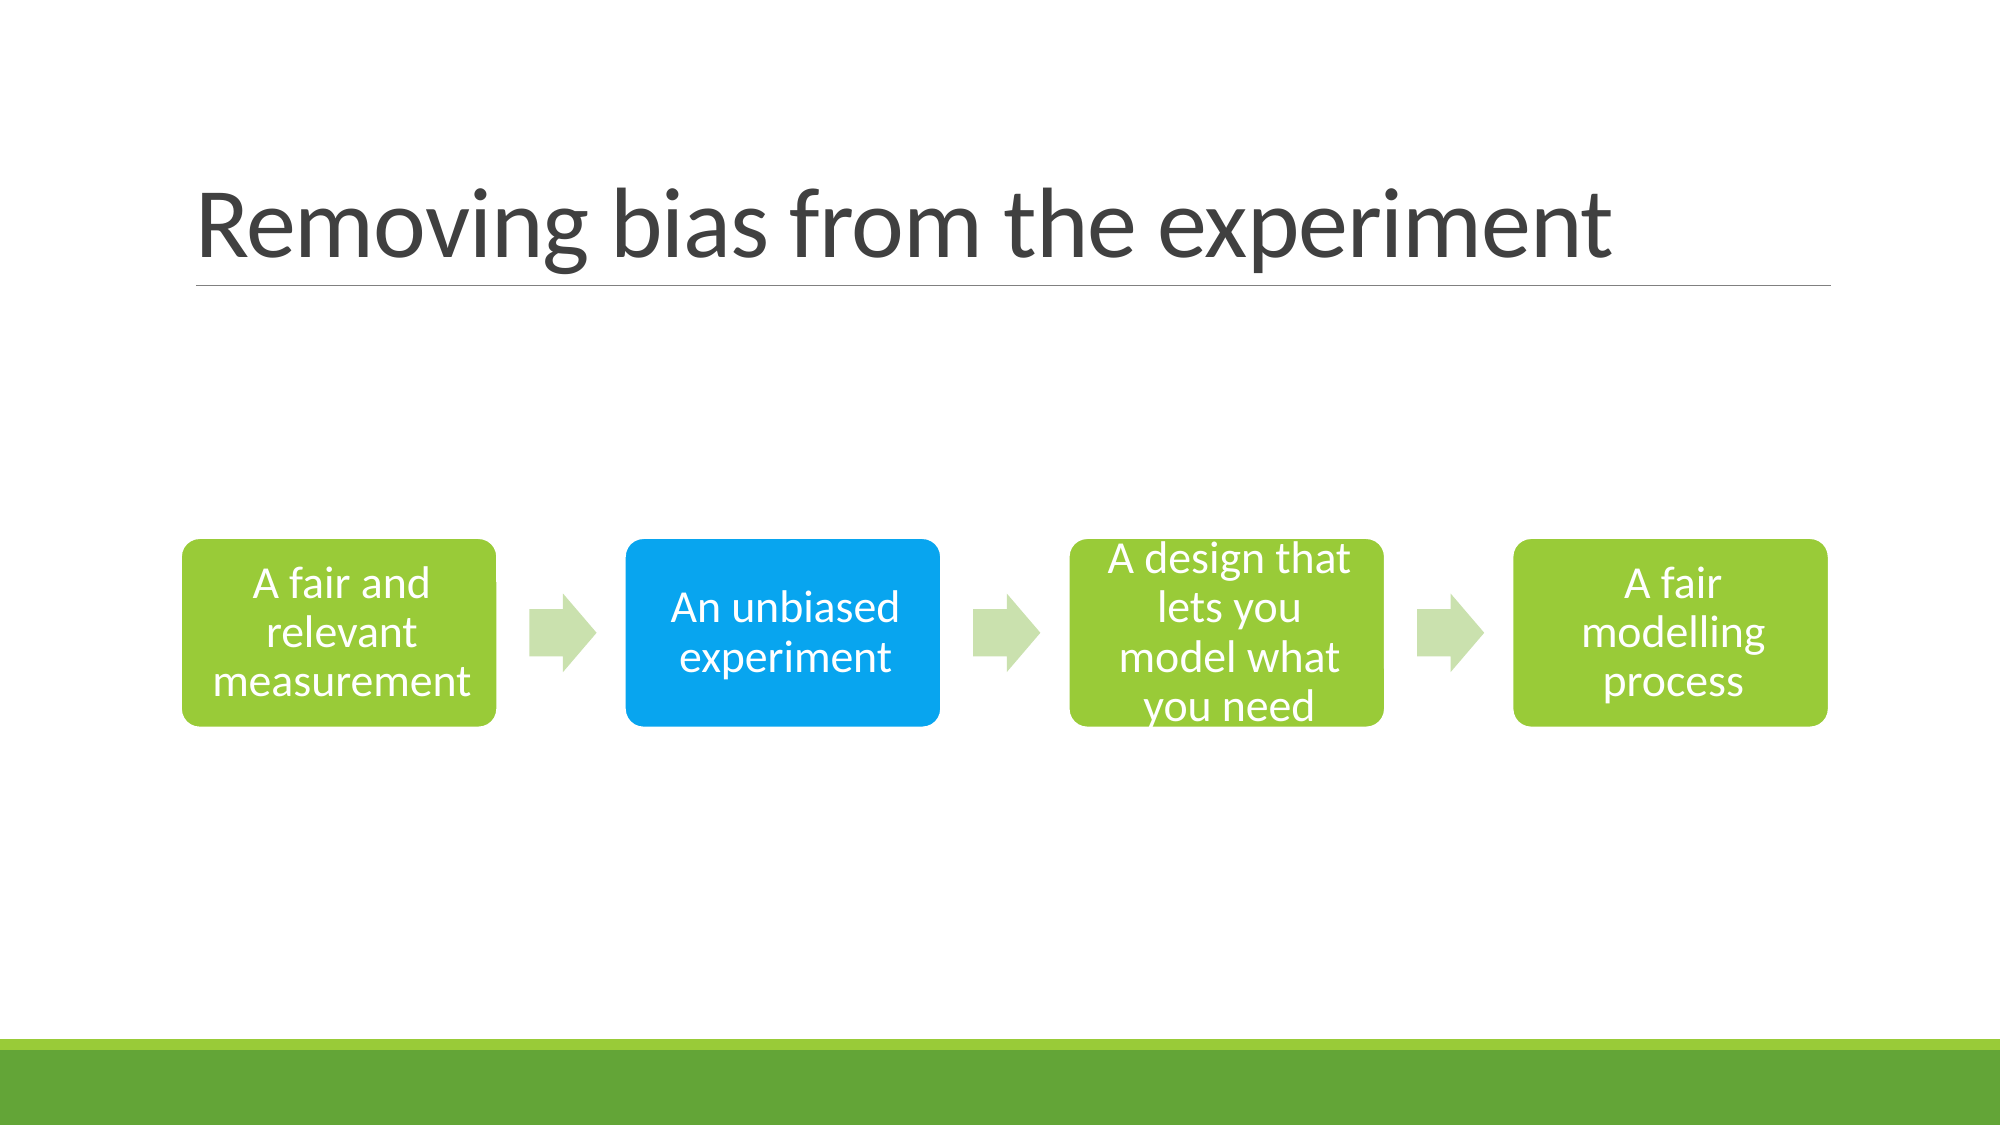

# Removing bias from the experiment
A fair and relevant measurement

An unbiased experiment

A design that lets you model what you need

A fair modelling process